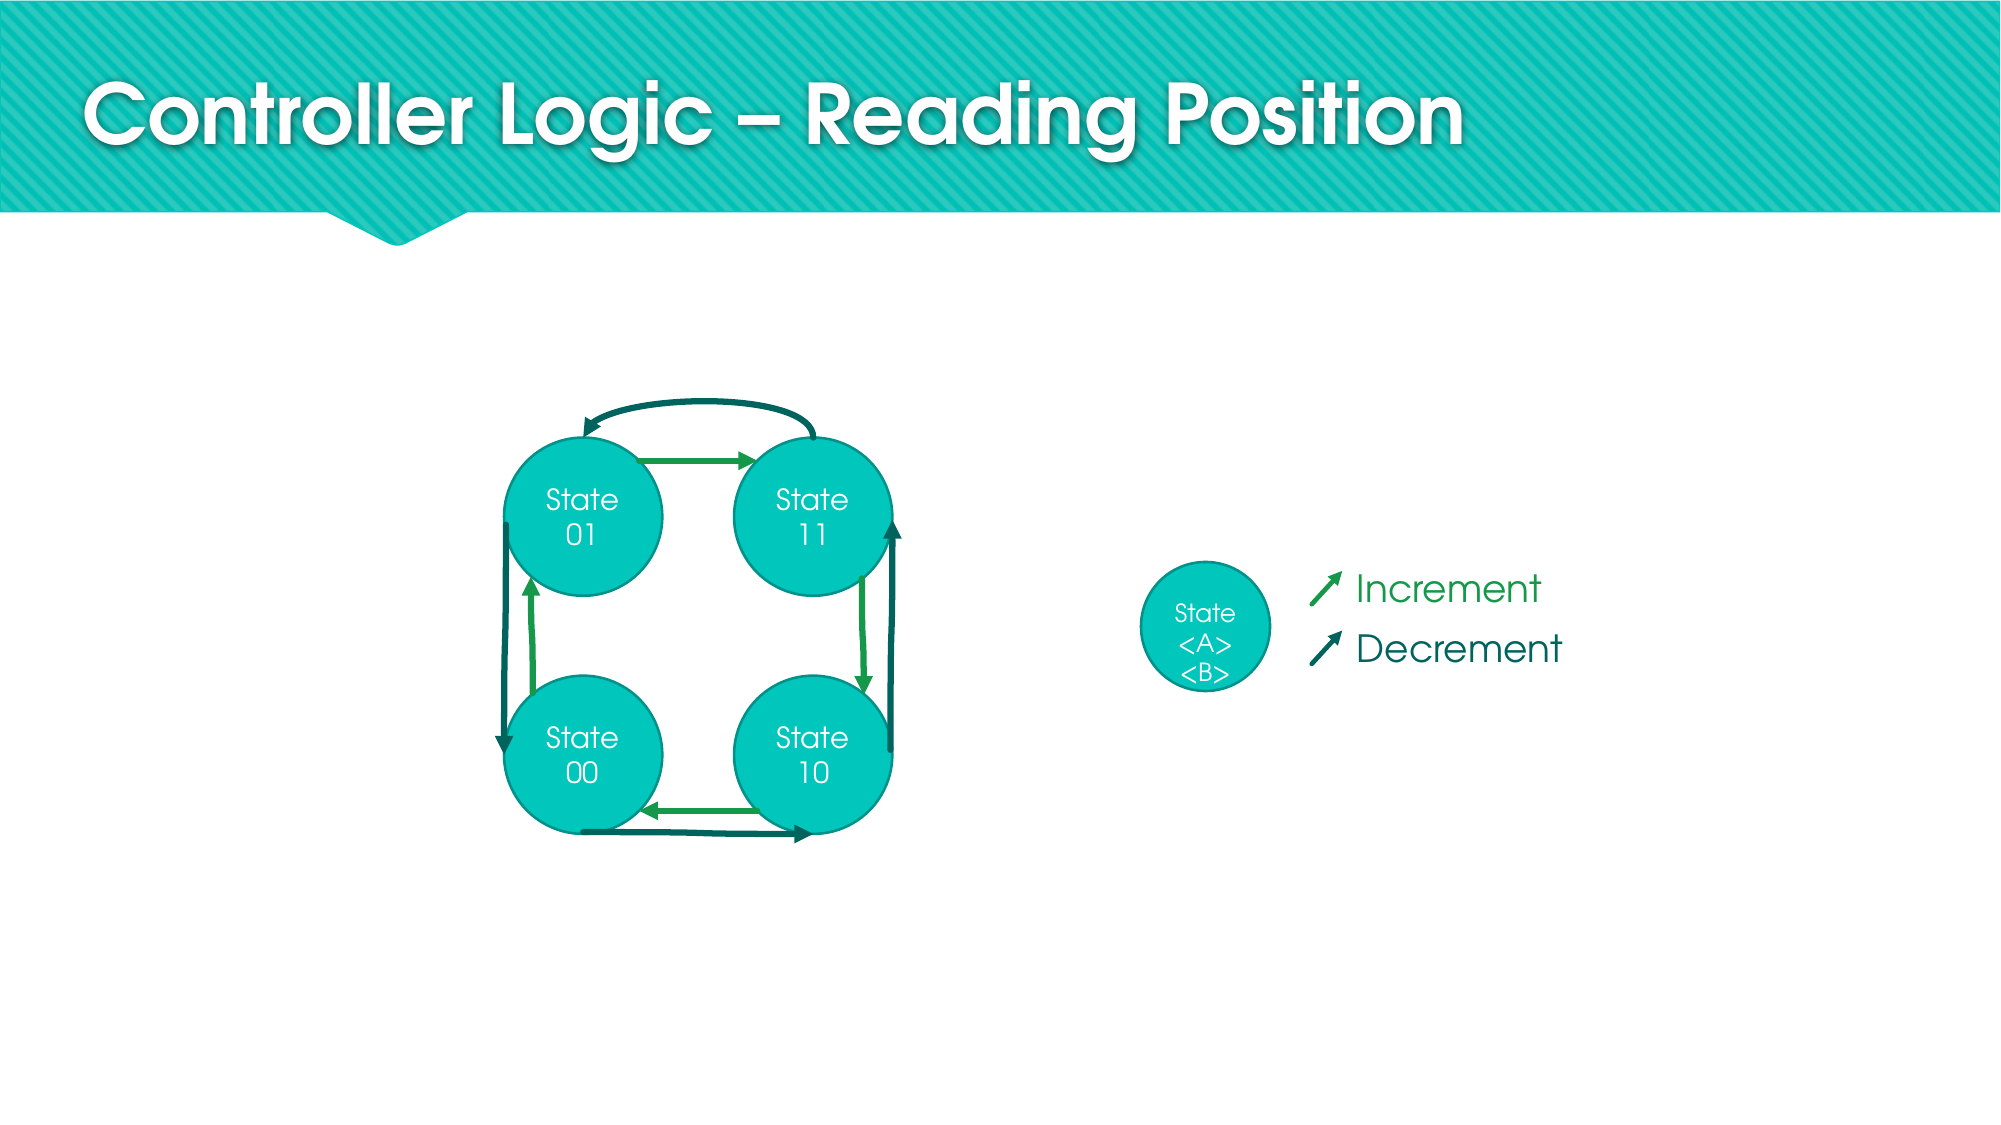

# Controller Logic – Reading Position
State 01
State 11
State 00
State 10
Increment
Decrement

State
<A> <B>